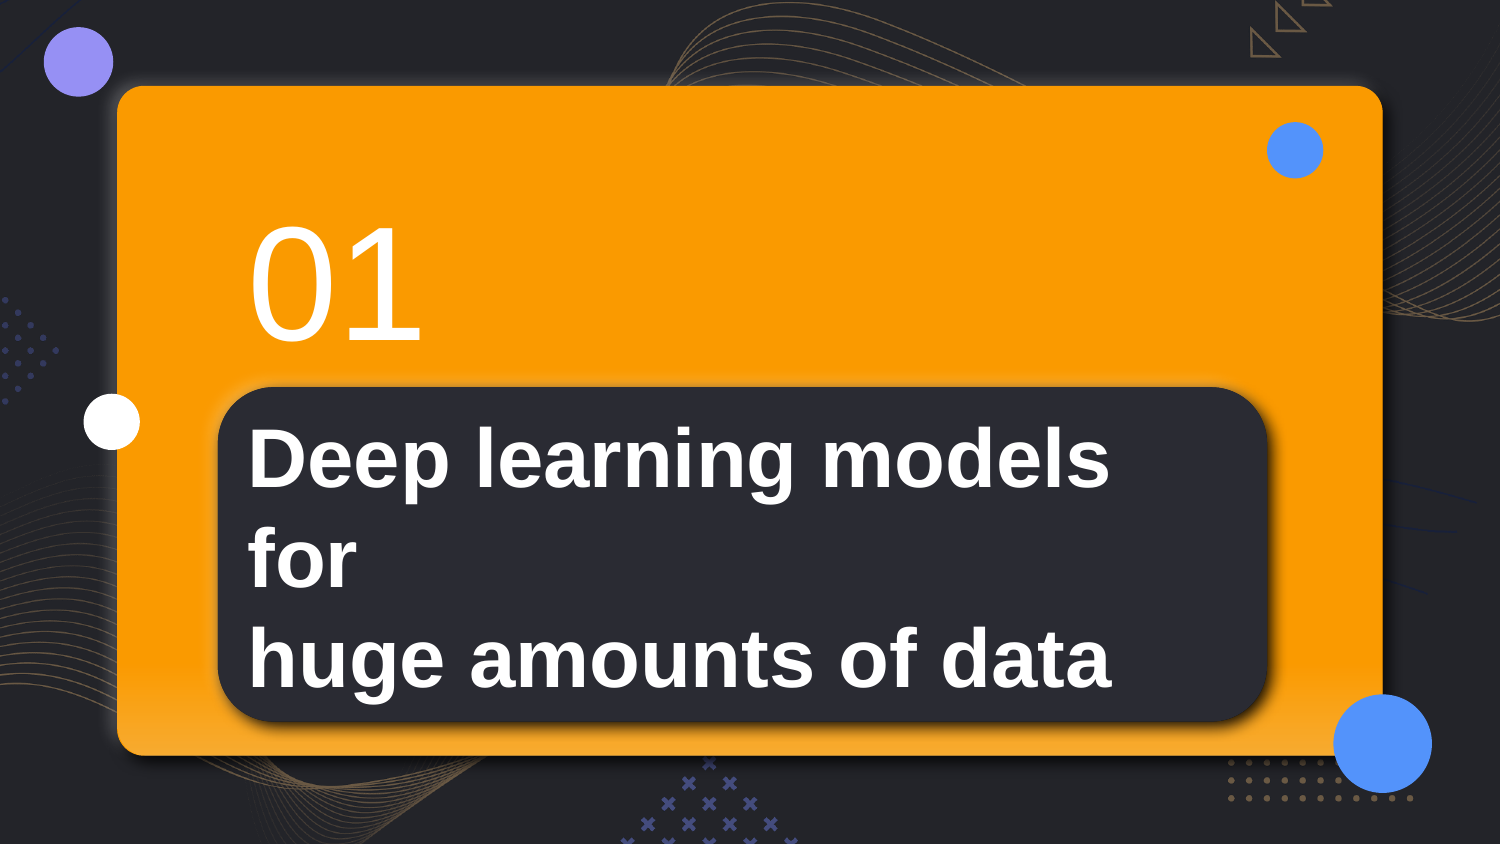

01

# Deep learning models for huge amounts of data